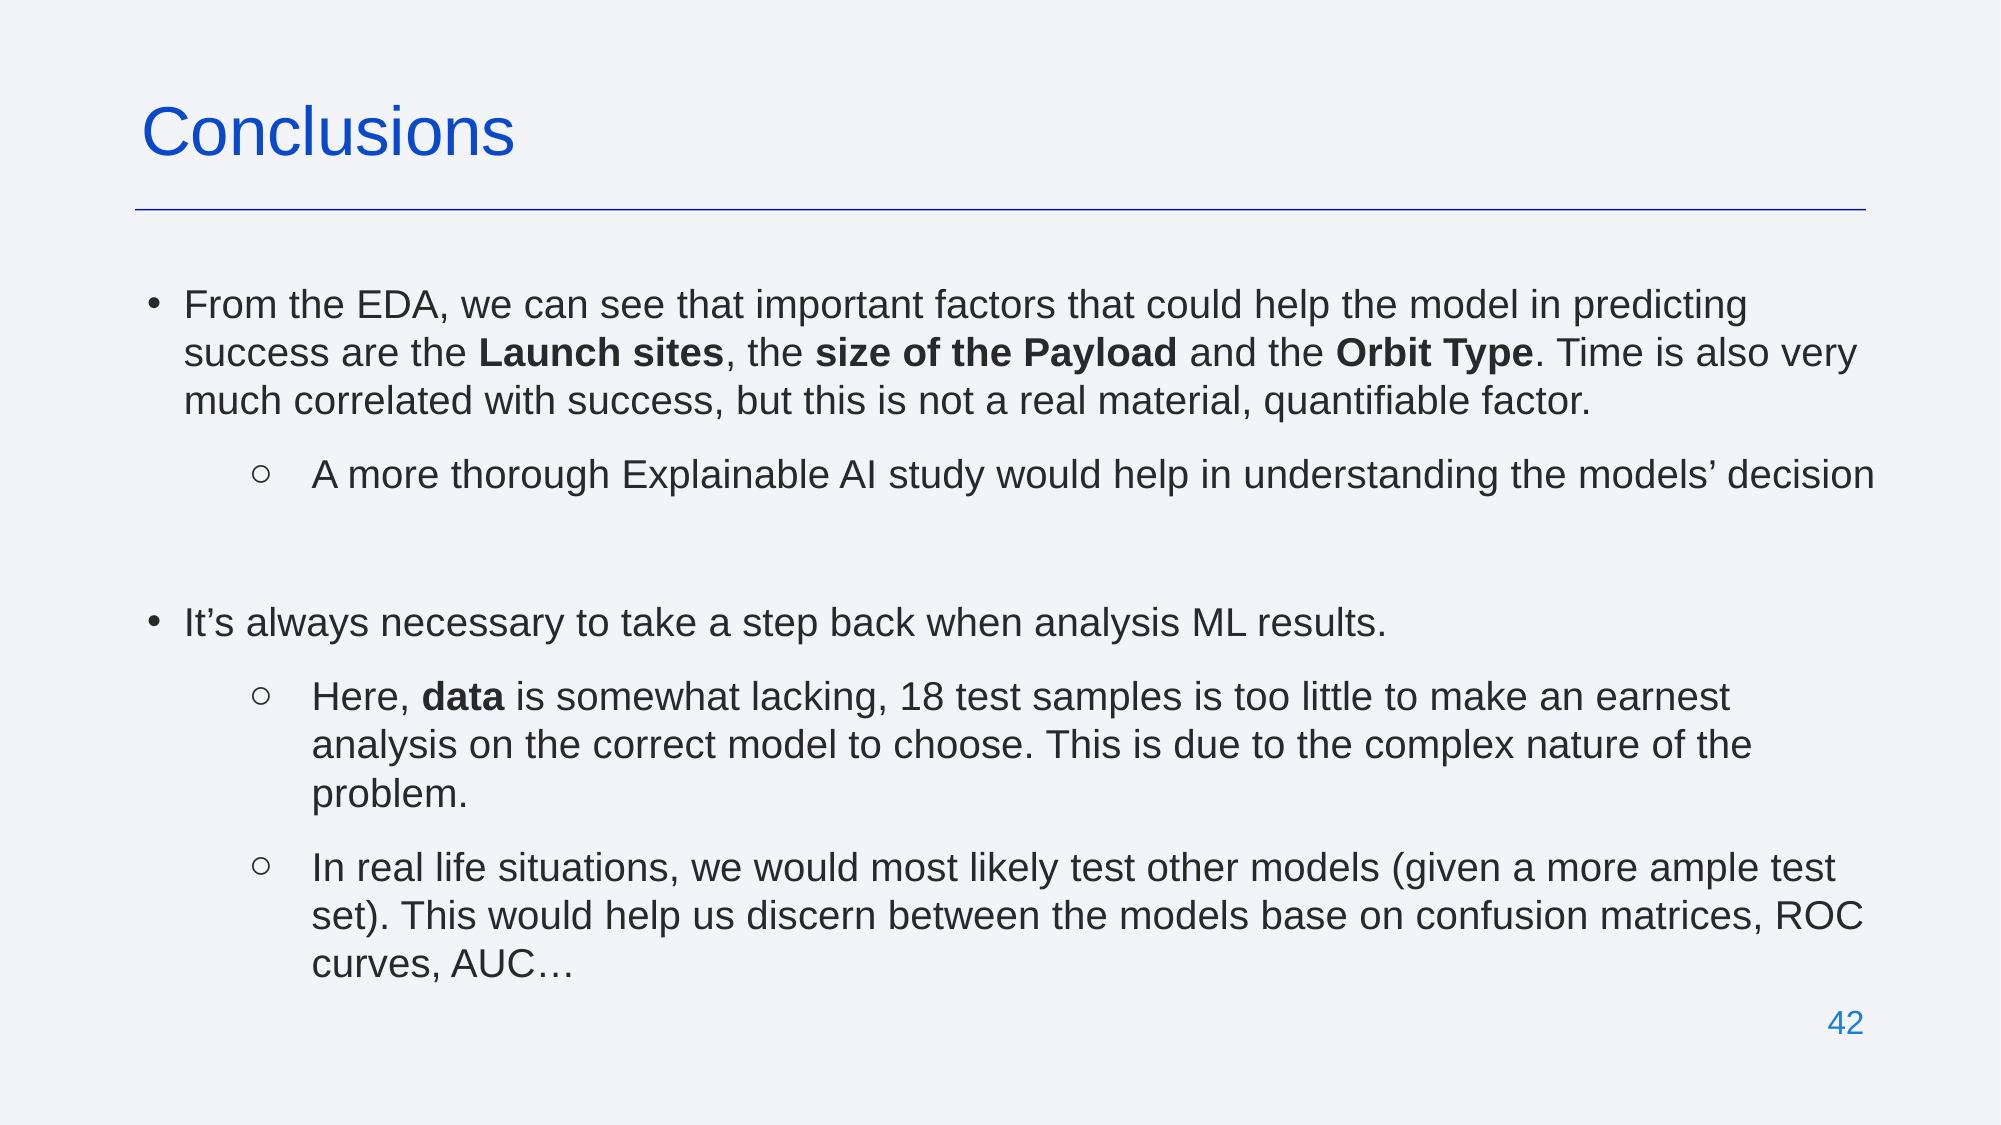

Conclusions
From the EDA, we can see that important factors that could help the model in predicting success are the Launch sites, the size of the Payload and the Orbit Type. Time is also very much correlated with success, but this is not a real material, quantifiable factor.
A more thorough Explainable AI study would help in understanding the models’ decision

It’s always necessary to take a step back when analysis ML results.
Here, data is somewhat lacking, 18 test samples is too little to make an earnest analysis on the correct model to choose. This is due to the complex nature of the problem.
In real life situations, we would most likely test other models (given a more ample test set). This would help us discern between the models base on confusion matrices, ROC curves, AUC…

42